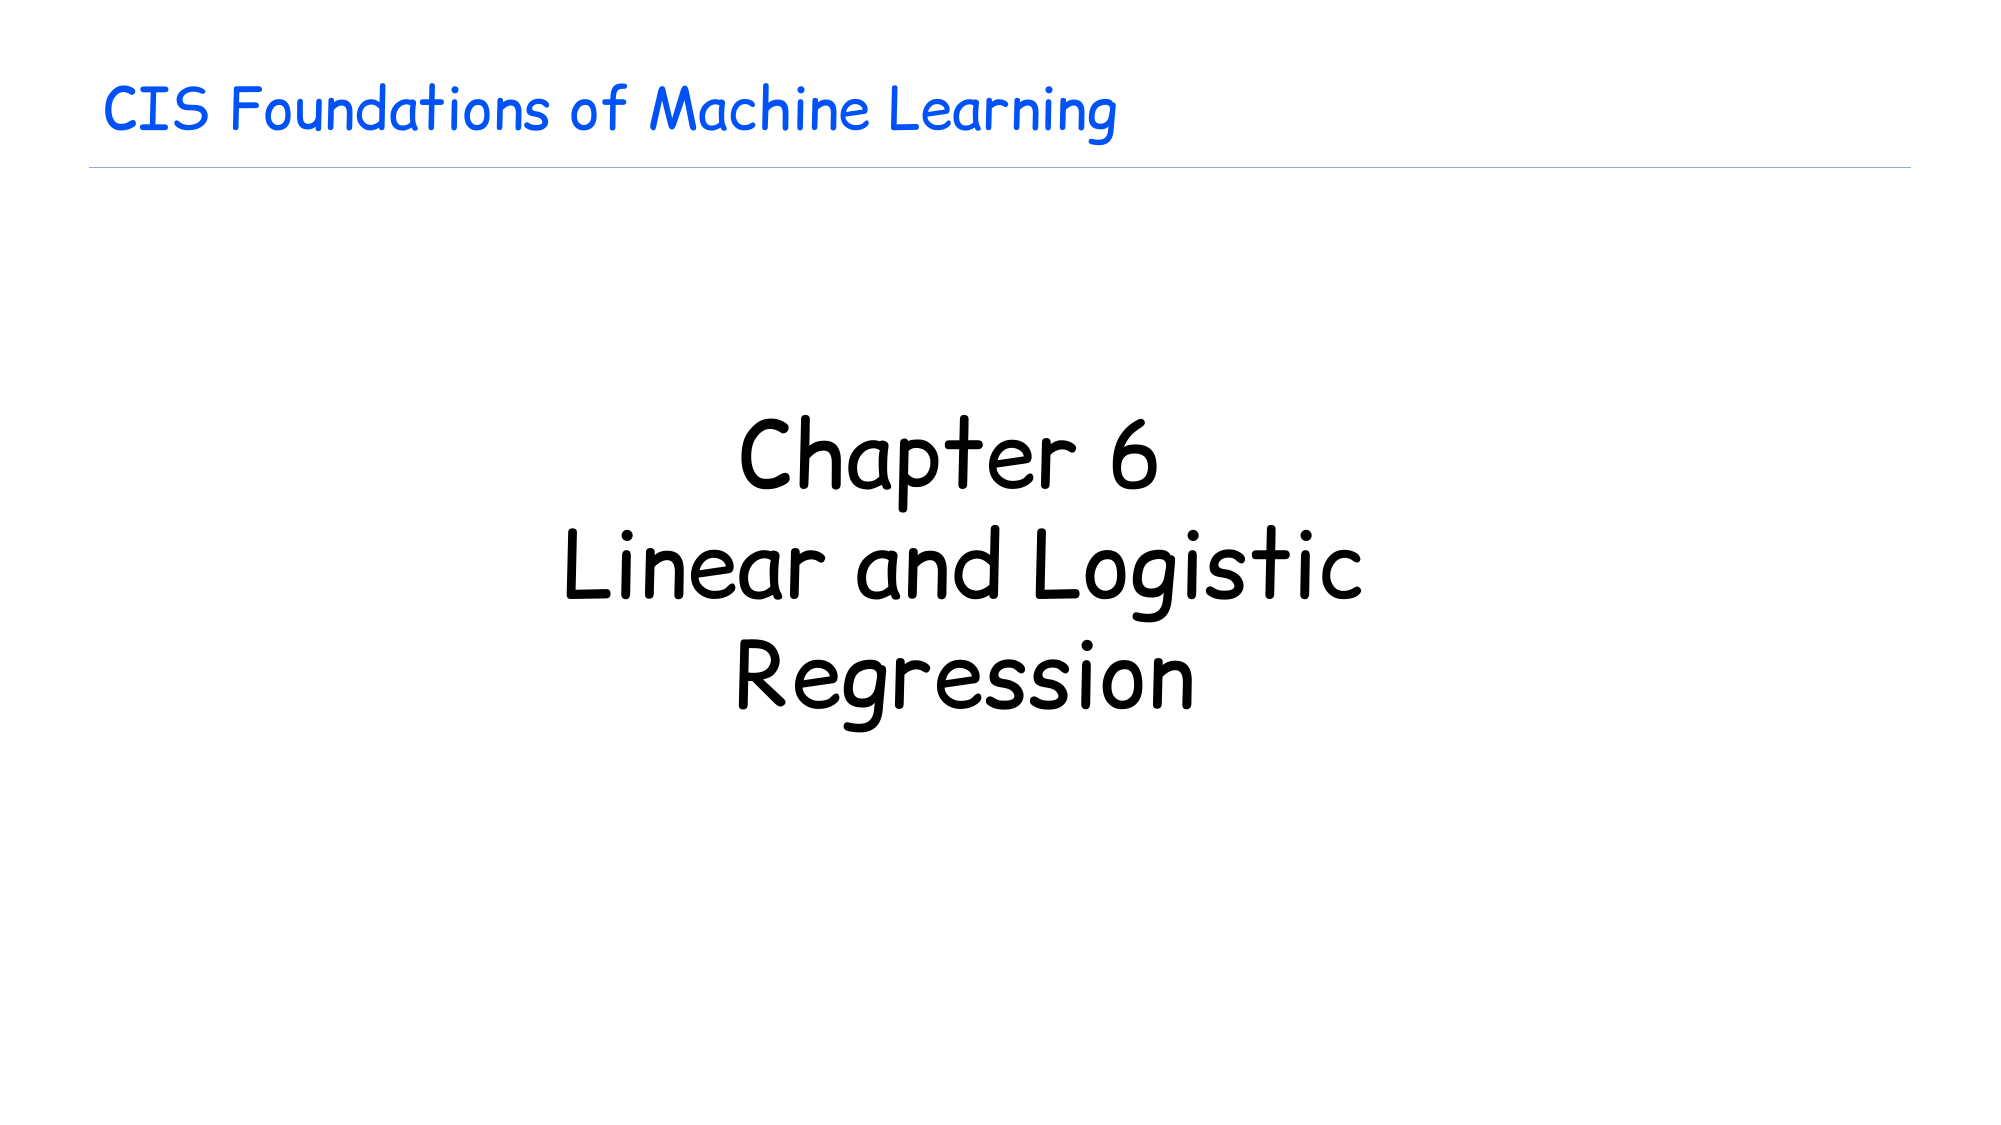

# CIS Foundations of Machine Learning
Chapter 6
Linear and Logistic Regression